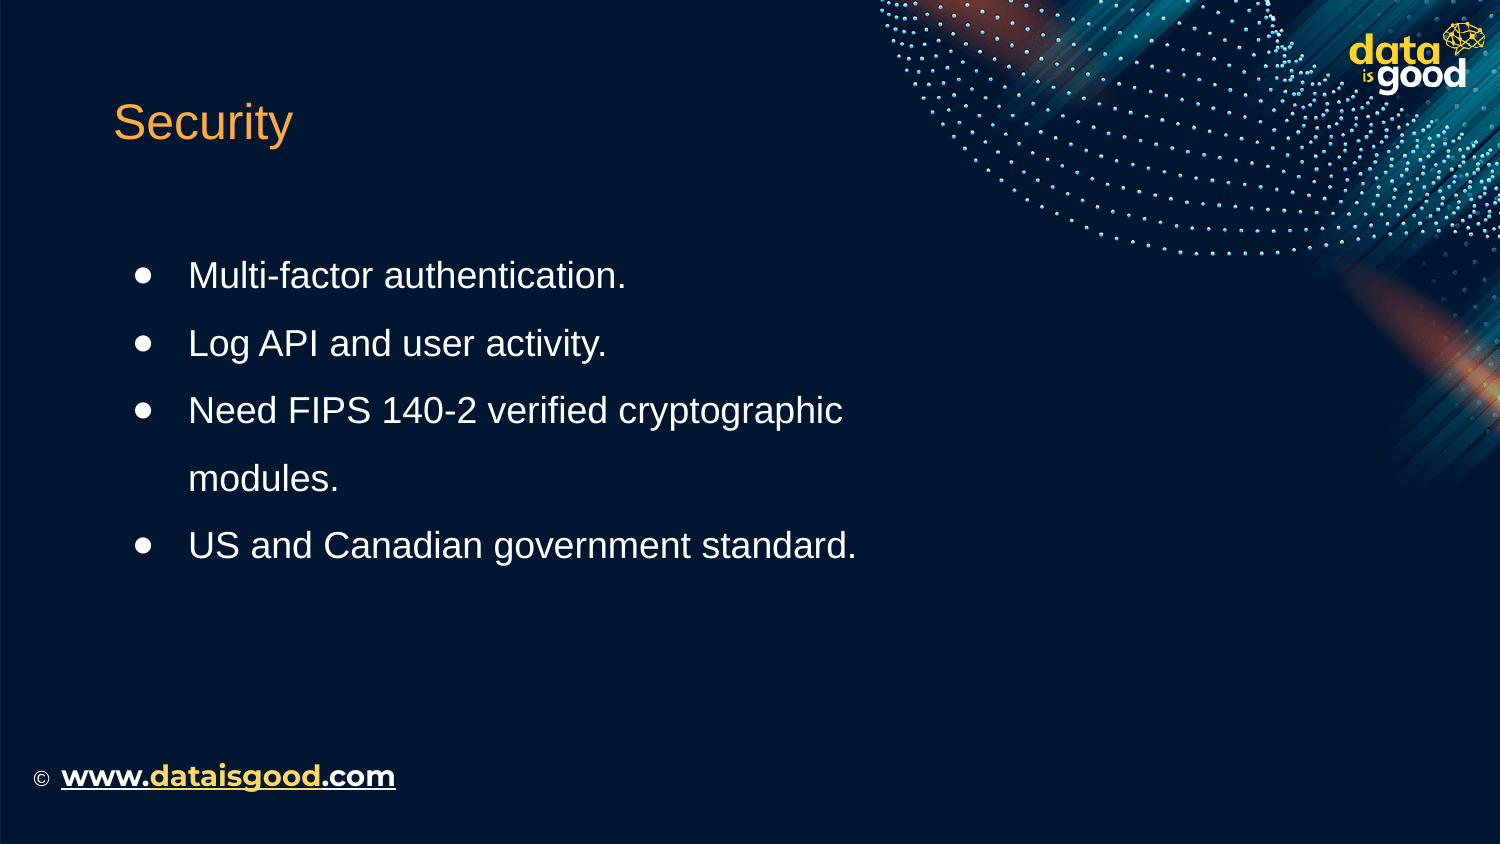

# Security
Multi-factor authentication.
Log API and user activity.
Need FIPS 140-2 verified cryptographic modules.
US and Canadian government standard.